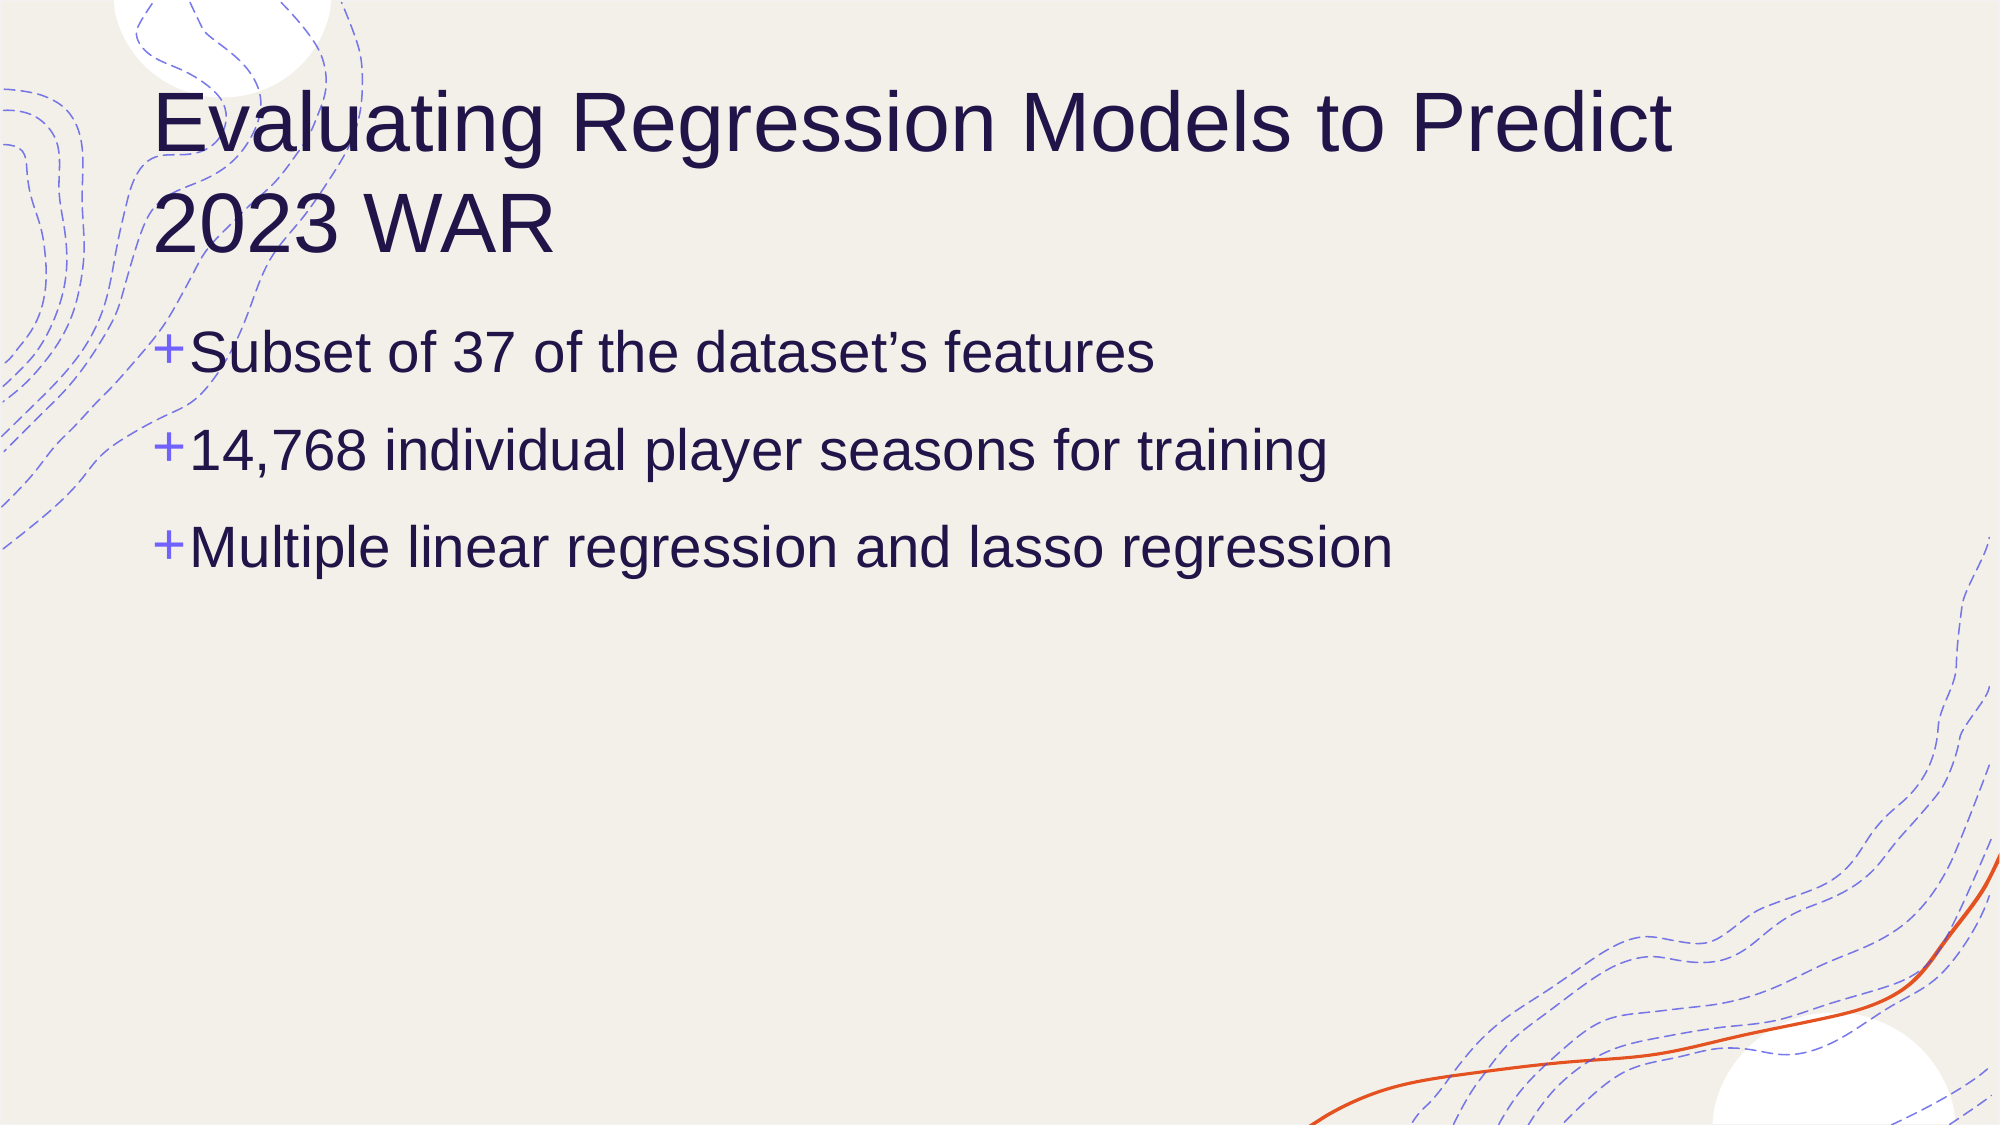

# Evaluating Regression Models to Predict 2023 WAR
Subset of 37 of the dataset’s features
14,768 individual player seasons for training
Multiple linear regression and lasso regression